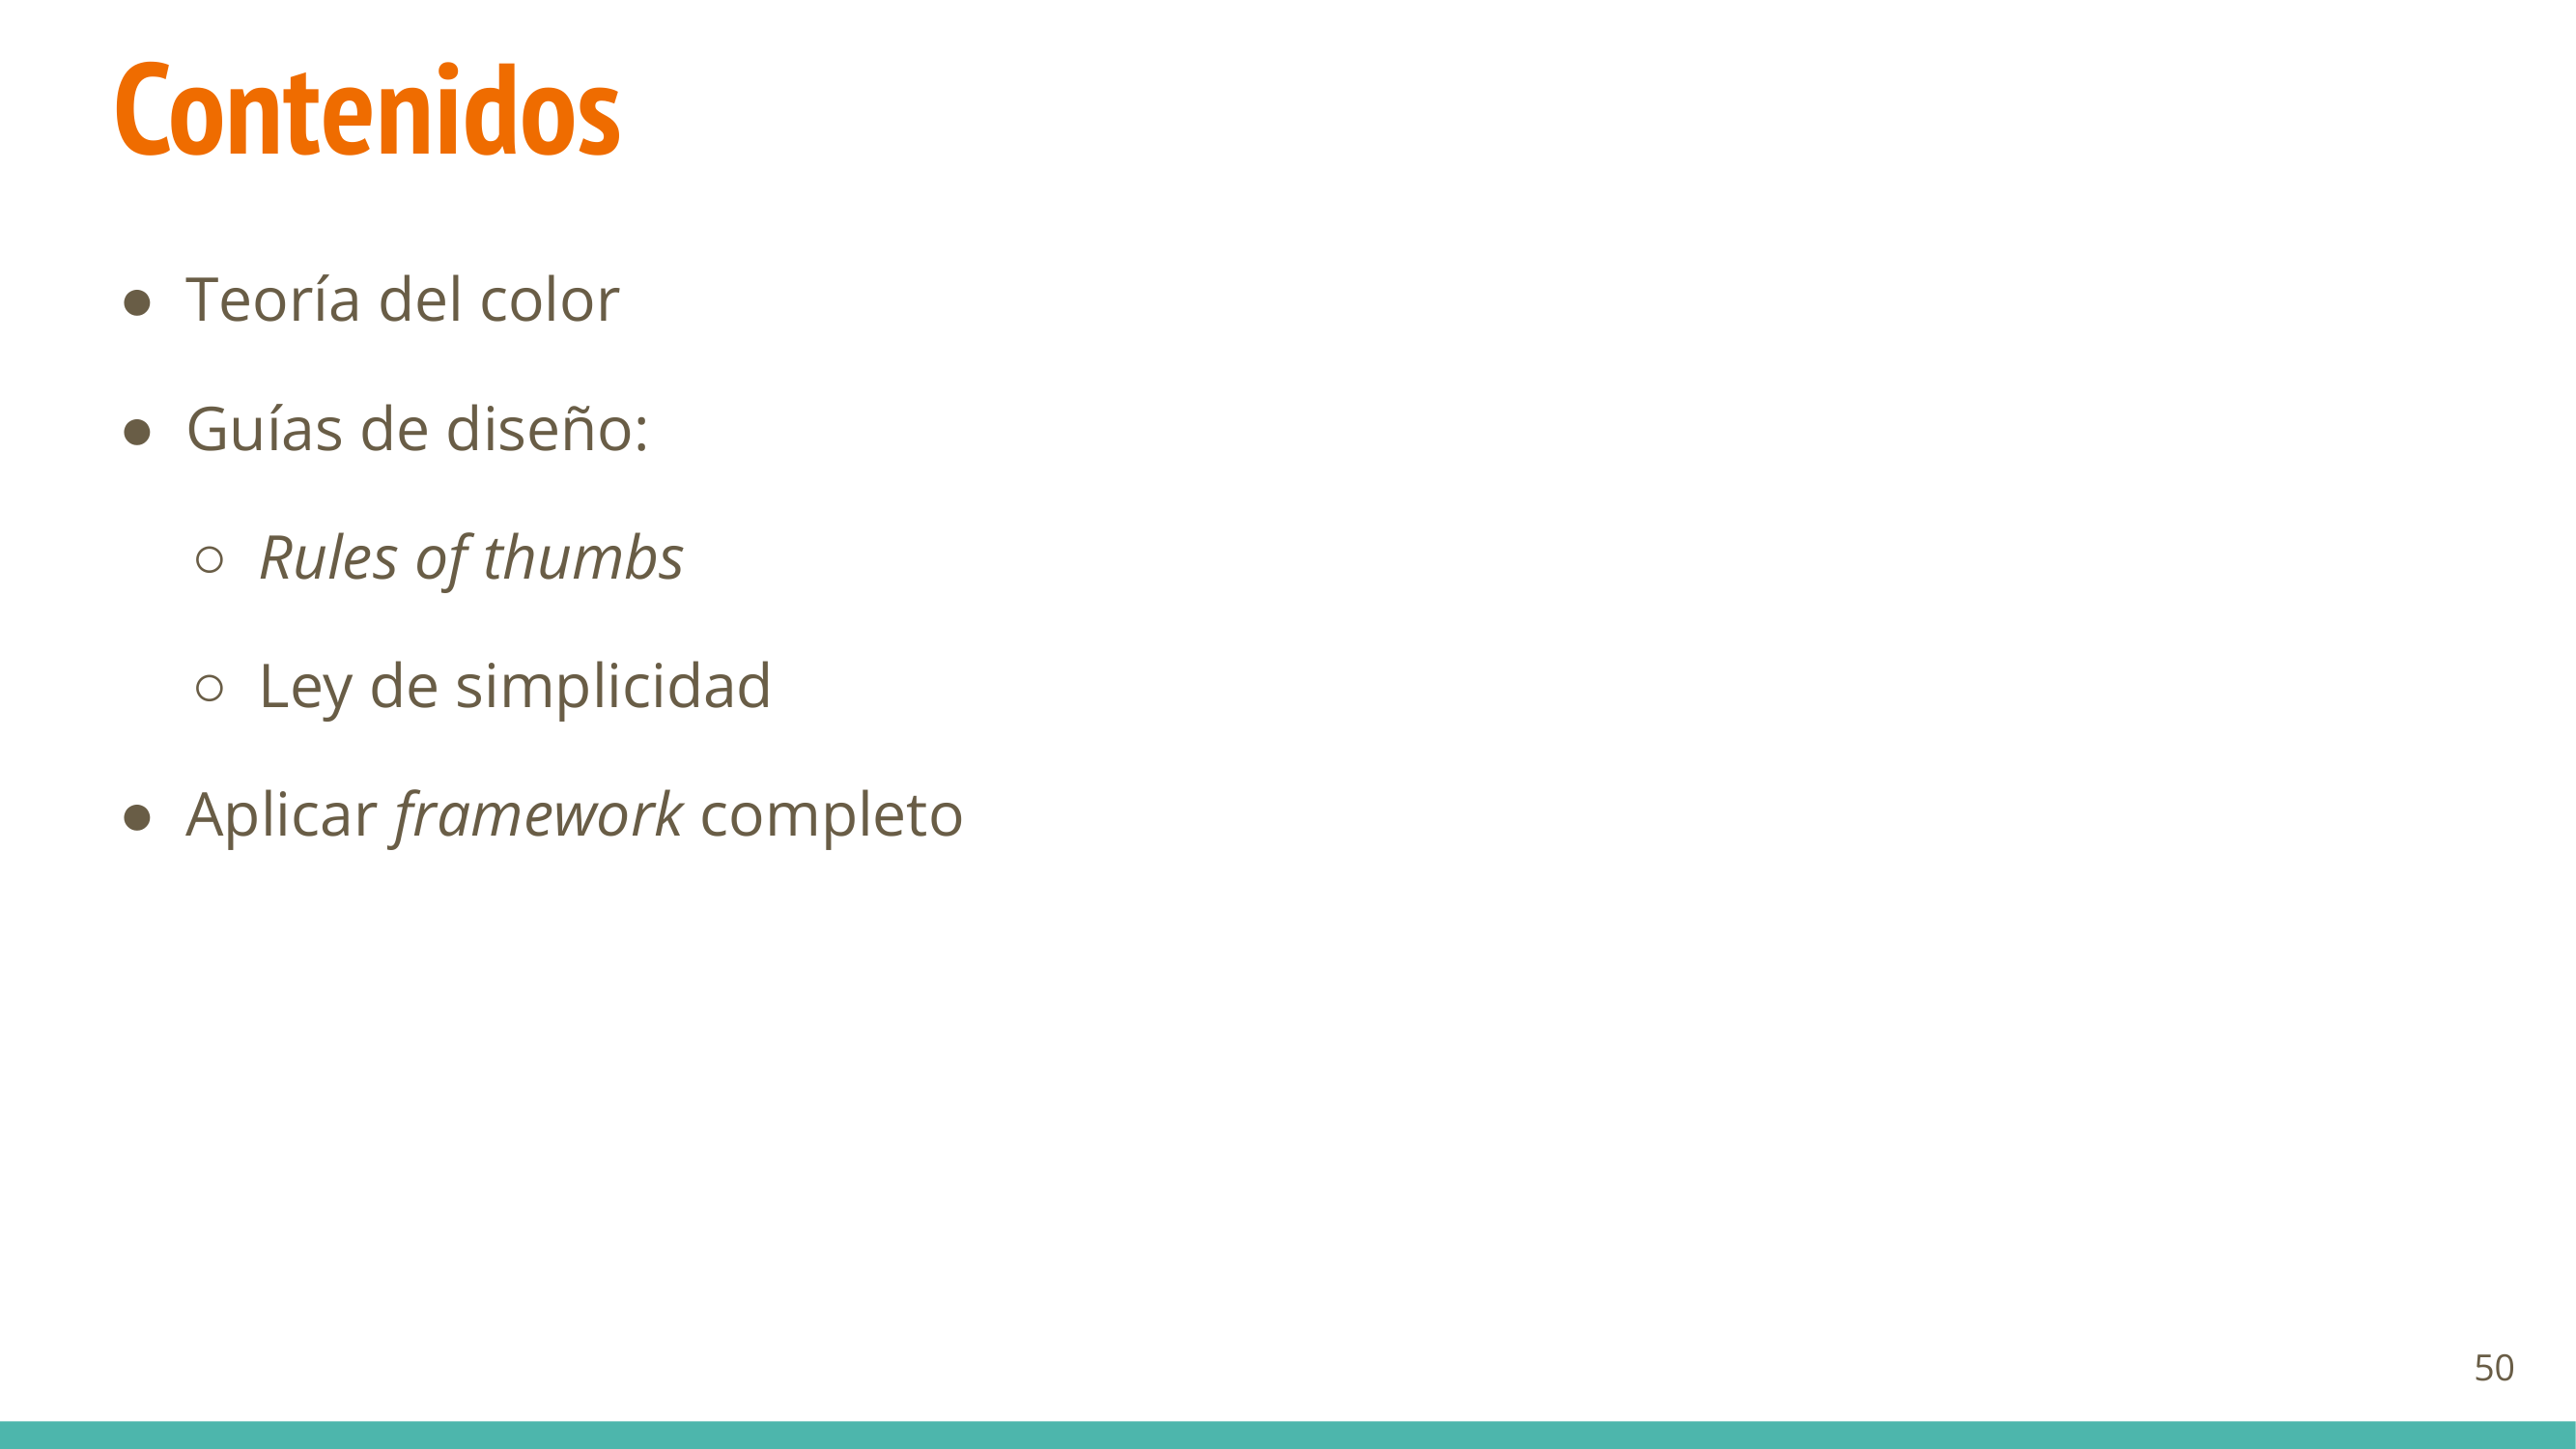

# Contenidos
Teoría del color
Guías de diseño:
Rules of thumbs
Ley de simplicidad
Aplicar framework completo
50